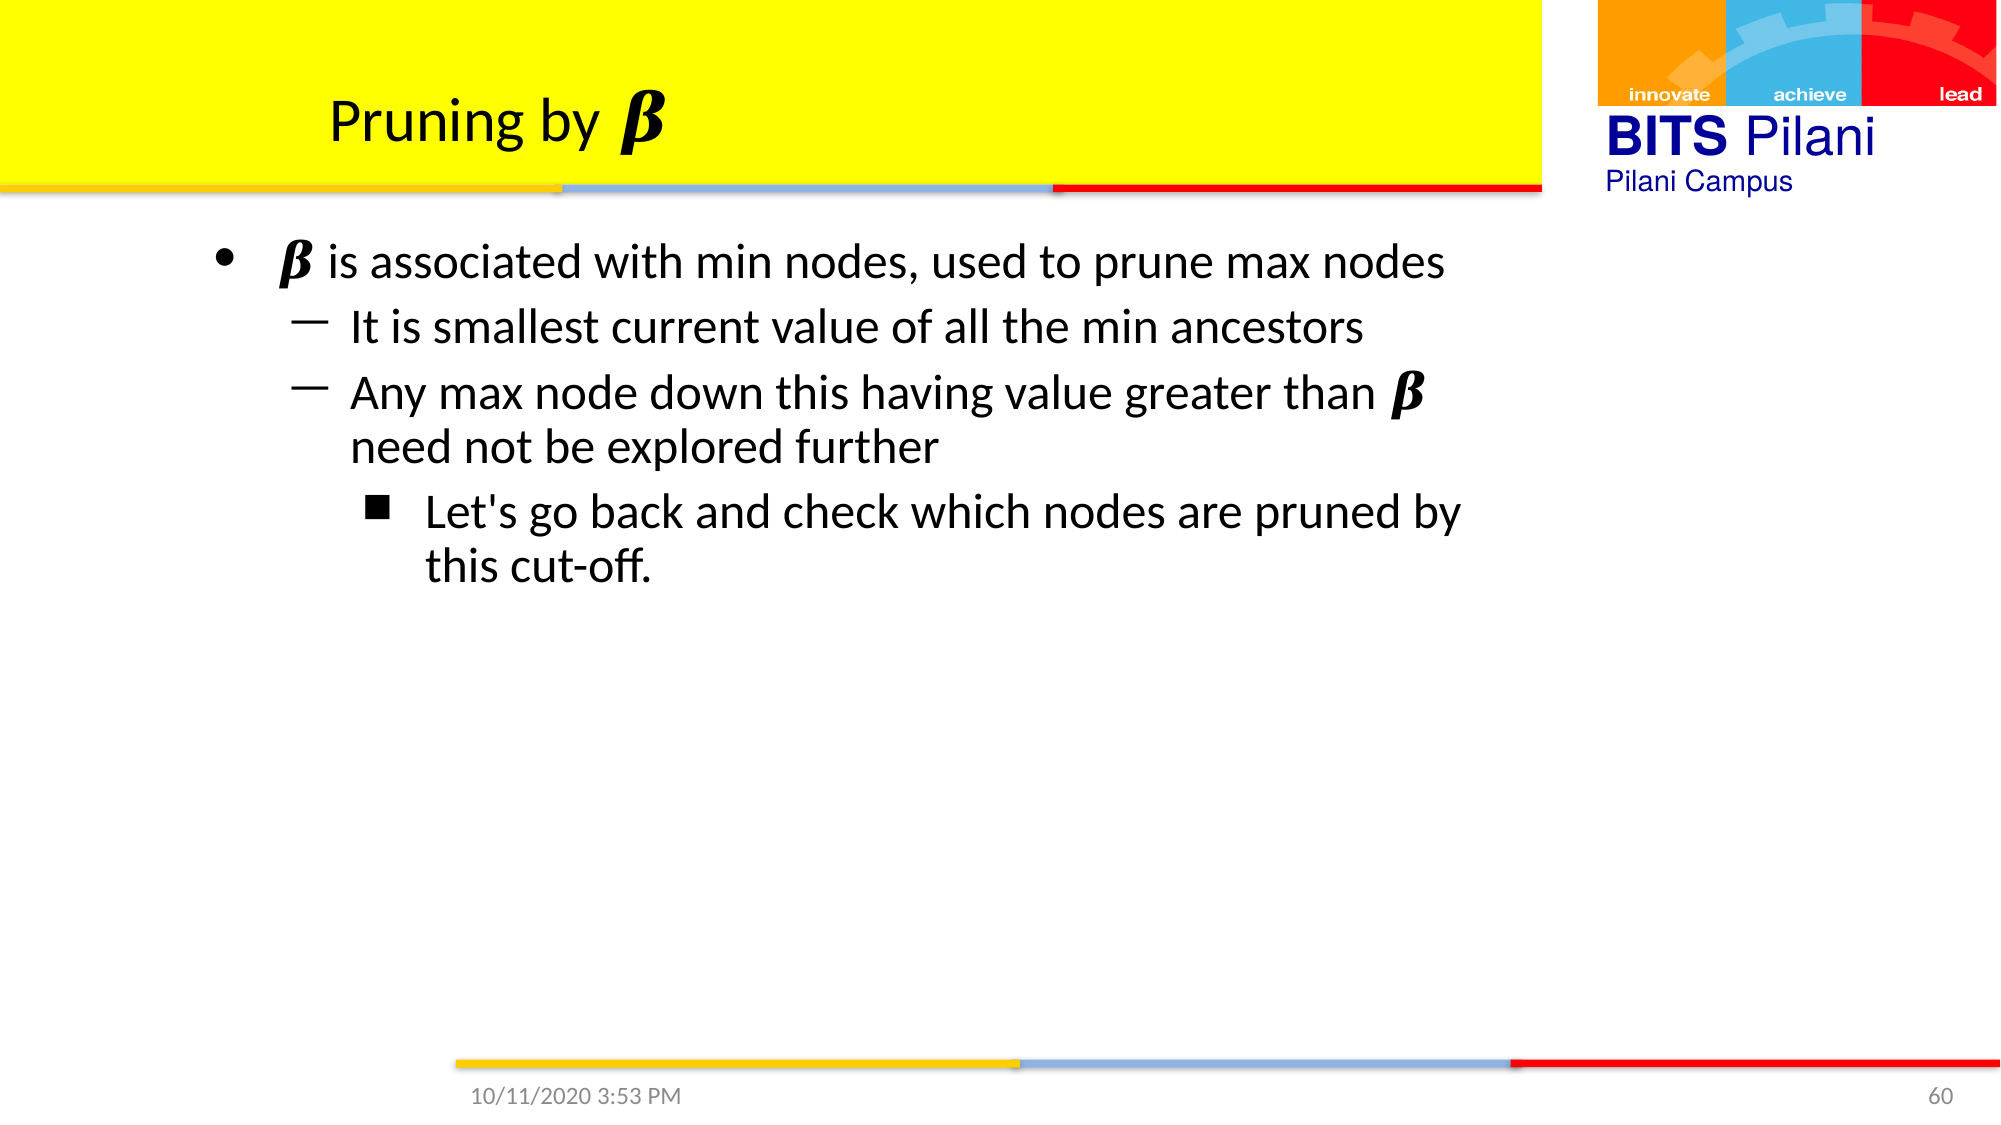

Pruning by 𝜷
𝜷 is associated with min nodes, used to prune max nodes
It is smallest current value of all the min ancestors
Any max node down this having value greater than 𝜷 need not be explored further
Let's go back and check which nodes are pruned by this cut-off.
10/11/2020 3:53 PM
60